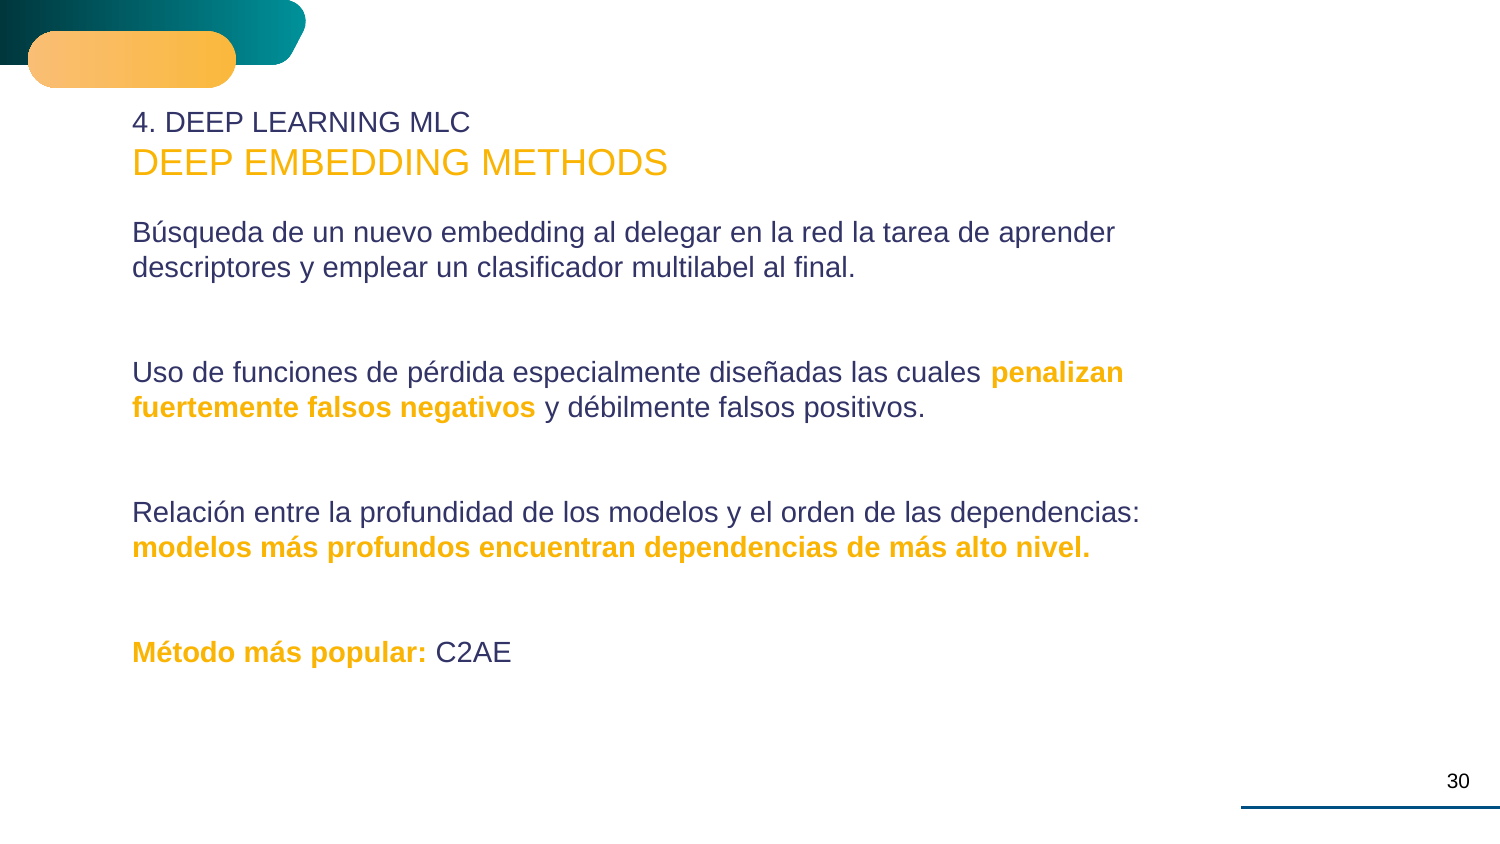

4. DEEP LEARNING MLC
DEEP EMBEDDING METHODS
Búsqueda de un nuevo embedding al delegar en la red la tarea de aprender descriptores y emplear un clasificador multilabel al final.

Uso de funciones de pérdida especialmente diseñadas las cuales penalizan fuertemente falsos negativos y débilmente falsos positivos.

Relación entre la profundidad de los modelos y el orden de las dependencias:
modelos más profundos encuentran dependencias de más alto nivel.

Método más popular: C2AE

30